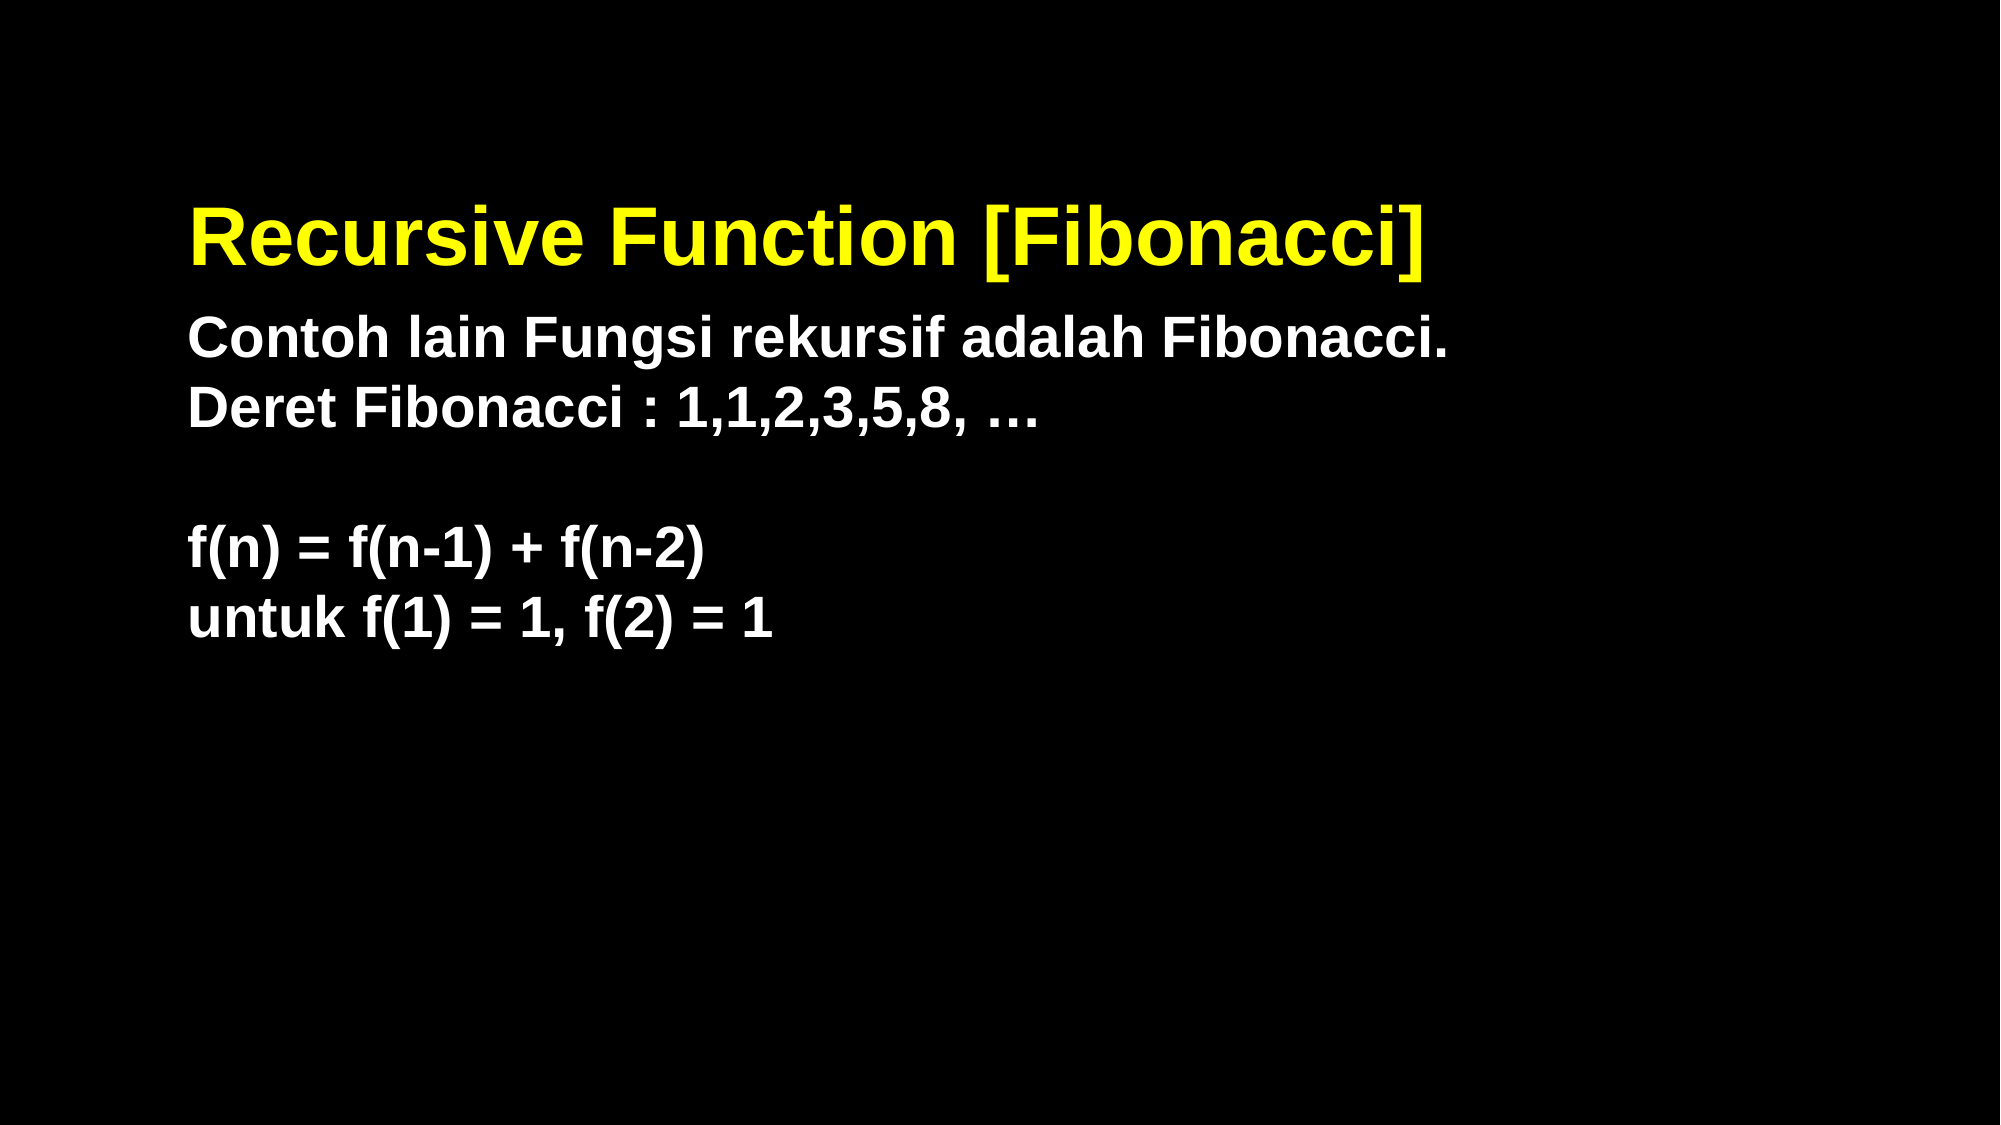

# Recursive Function [Fibonacci]
Contoh lain Fungsi rekursif adalah Fibonacci.
Deret Fibonacci : 1,1,2,3,5,8, …

f(n) = f(n-1) + f(n-2)
untuk f(1) = 1, f(2) = 1